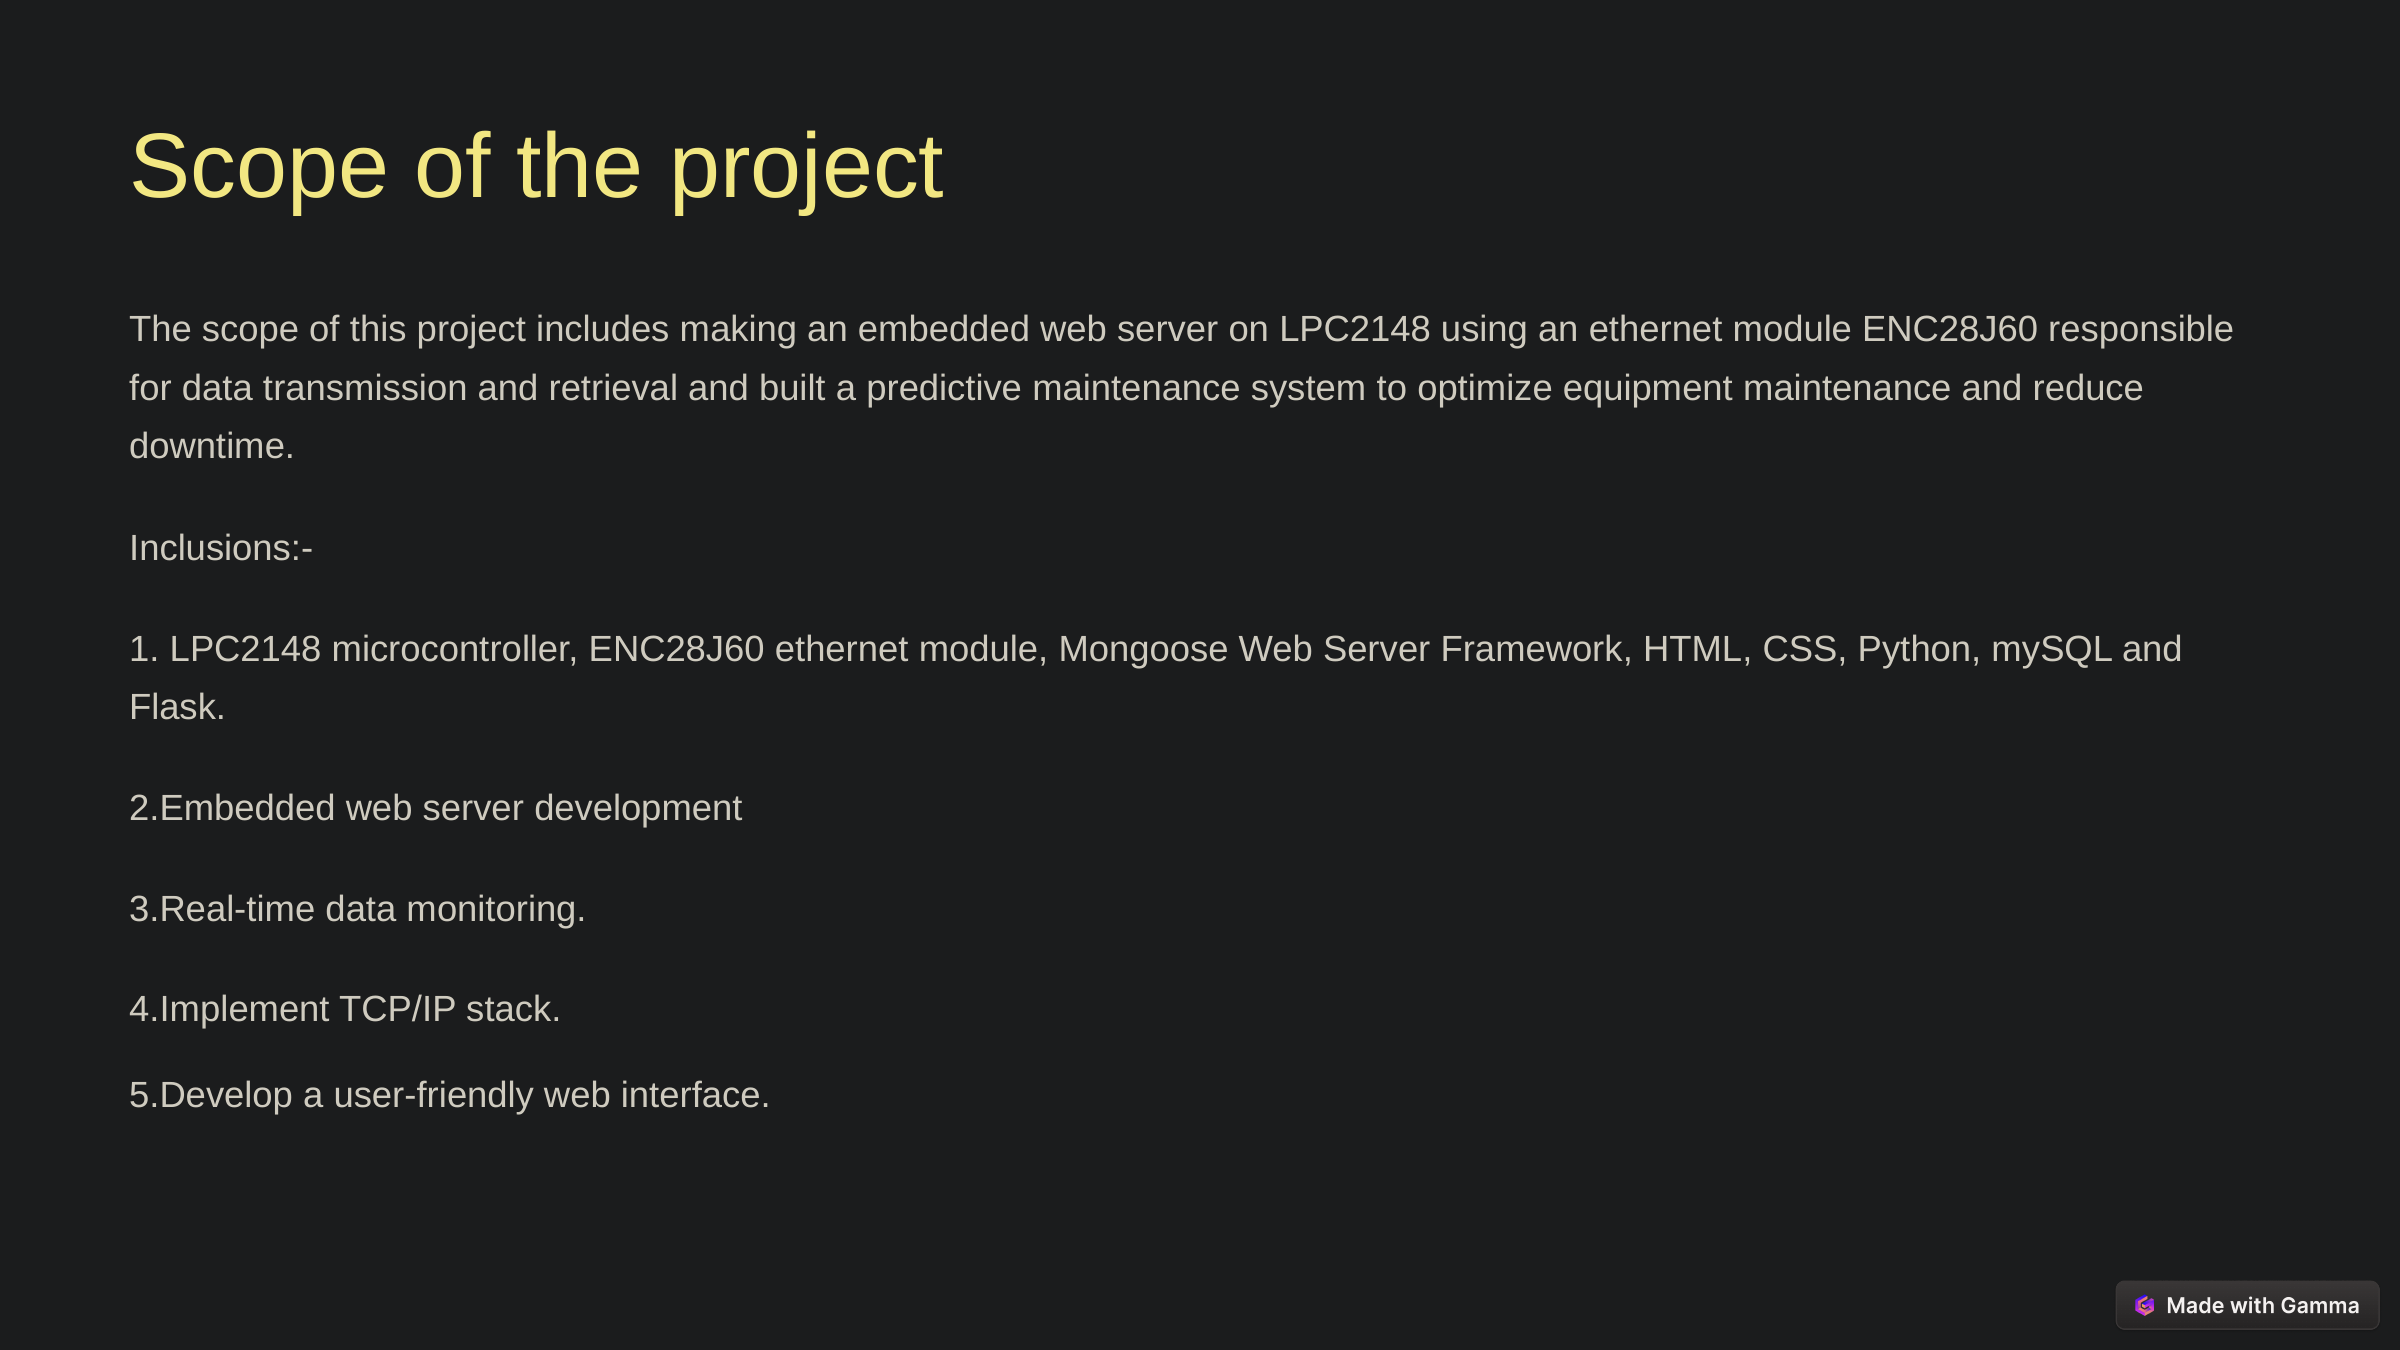

Scope of the project
The scope of this project includes making an embedded web server on LPC2148 using an ethernet module ENC28J60 responsible for data transmission and retrieval and built a predictive maintenance system to optimize equipment maintenance and reduce downtime.
Inclusions:-
1. LPC2148 microcontroller, ENC28J60 ethernet module, Mongoose Web Server Framework, HTML, CSS, Python, mySQL and Flask.
2.Embedded web server development
3.Real-time data monitoring.
4.Implement TCP/IP stack.
5.Develop a user-friendly web interface.